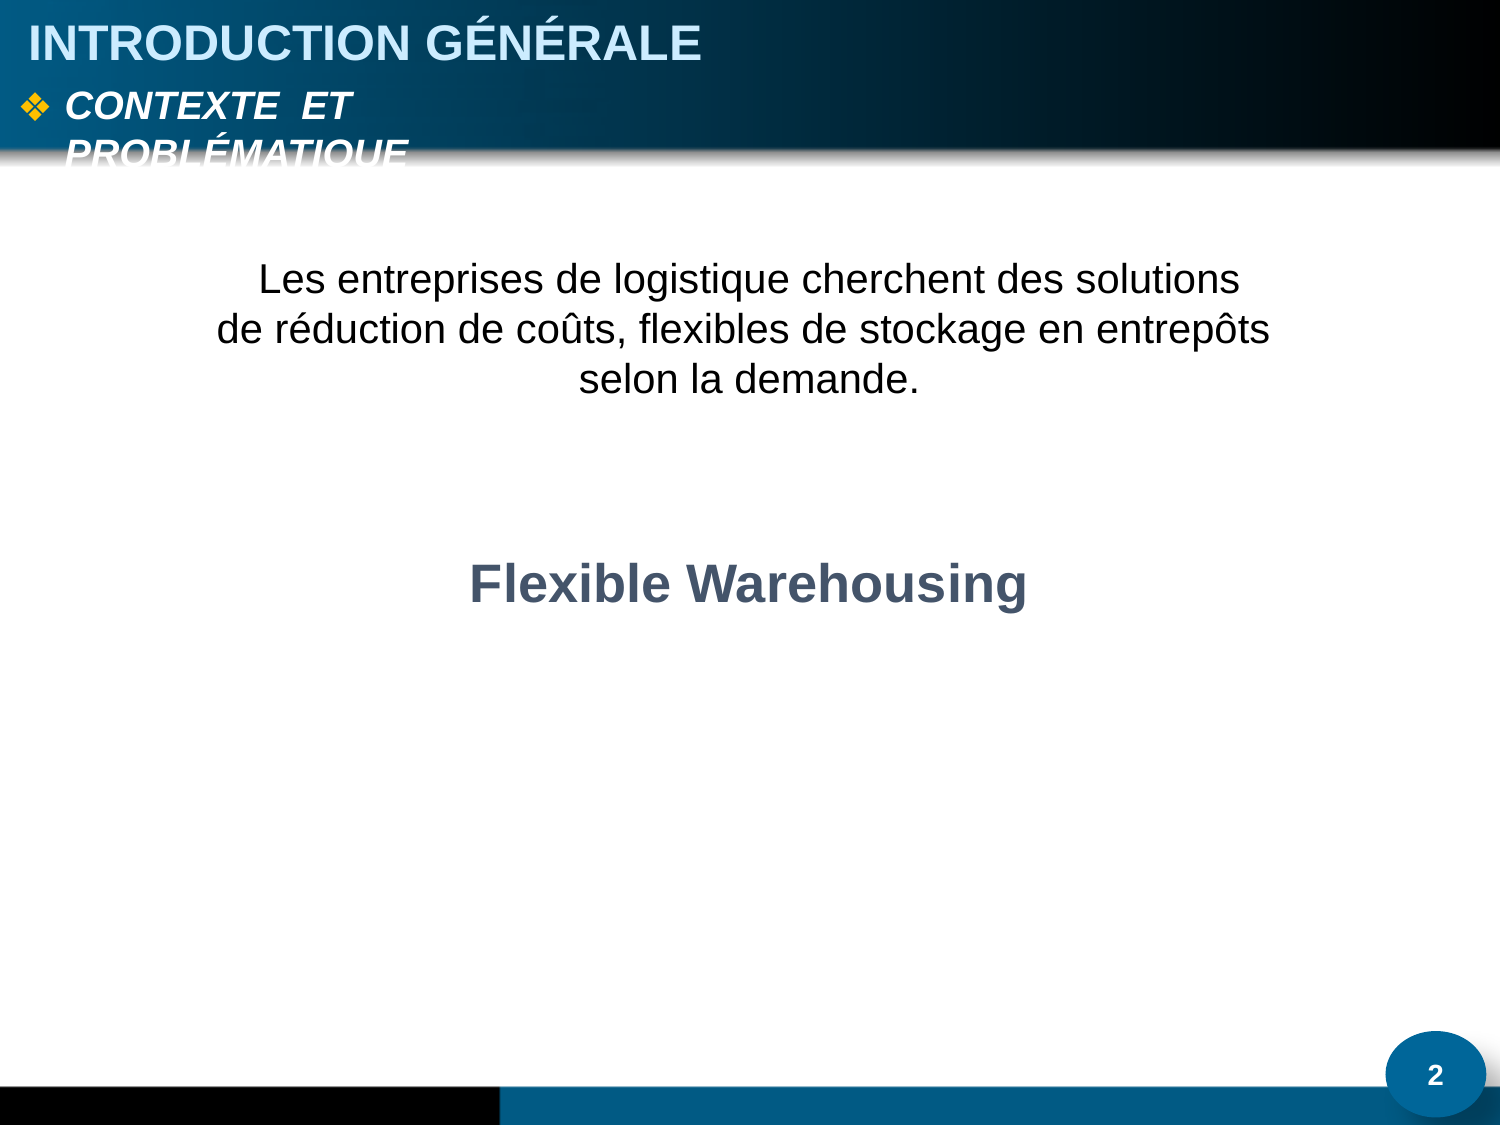

Introduction Générale
Contexte  et Problématique

Les entreprises de logistique cherchent des solutions
de réduction de coûts, flexibles de stockage en entrepôts
selon la demande.

Flexible Warehousing
2